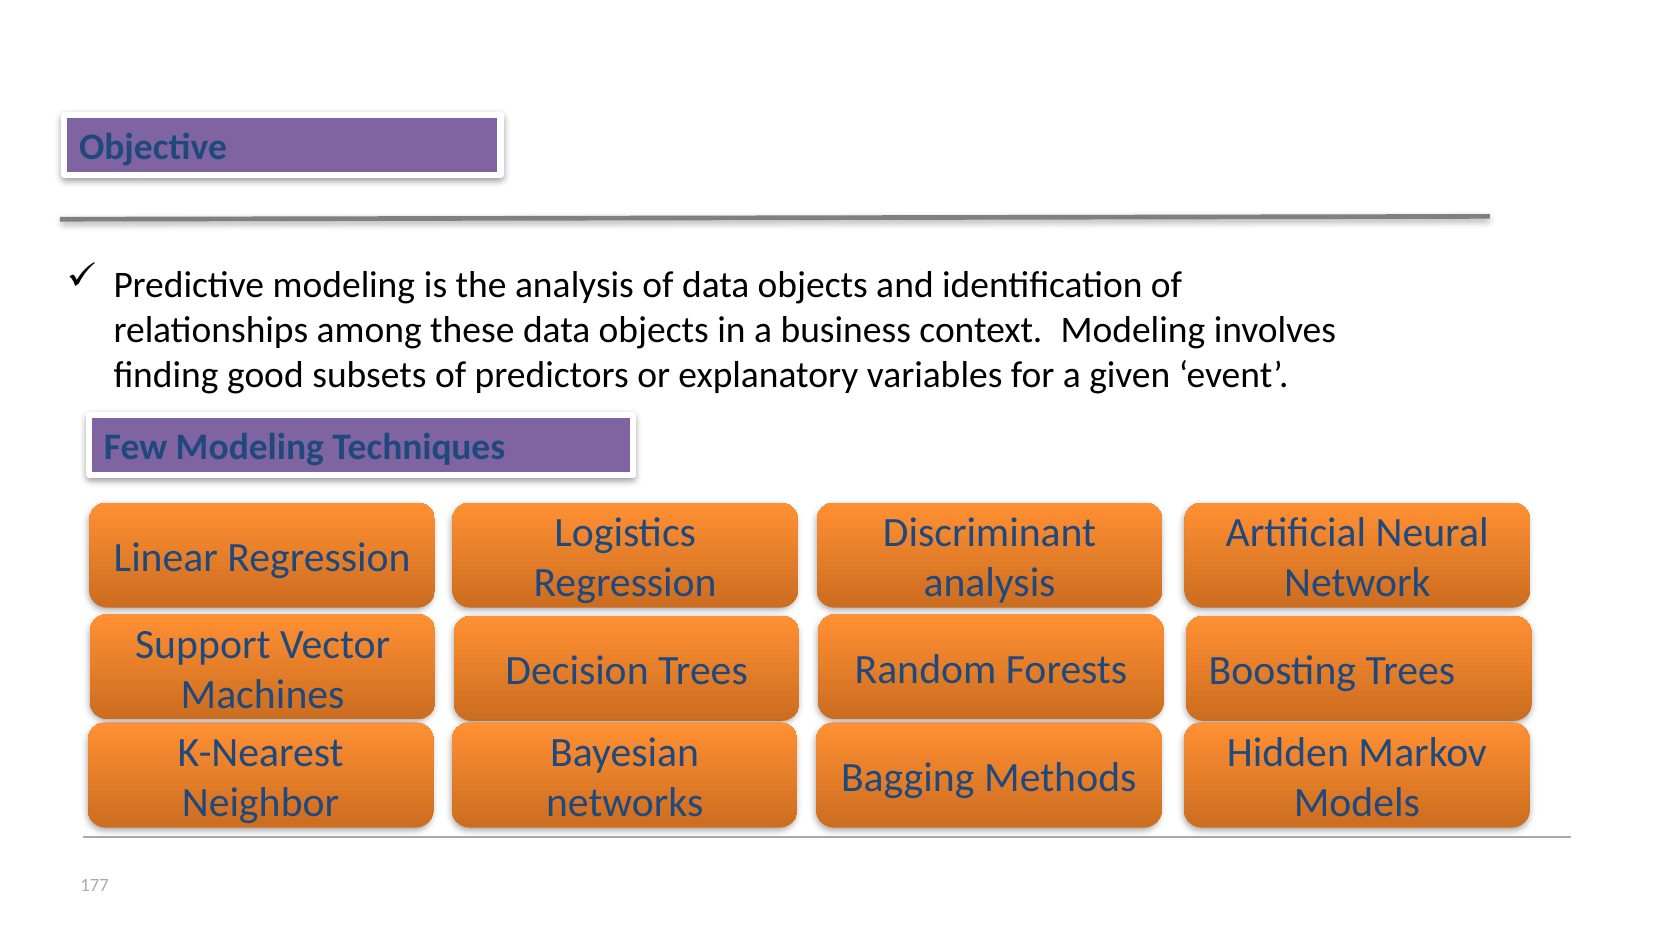

# Predictive Modeling Techniques for Classification Problems
Objective

Predictive modeling is the analysis of data objects and identification of relationships among these data objects in a business context.  Modeling involves finding good subsets of predictors or explanatory variables for a given ‘event’.
Few Modeling Techniques
Linear Regression
Logistics Regression
Discriminant analysis
Artificial Neural Network
Random Forests
Support Vector Machines
Boosting Trees
Decision Trees
K-Nearest Neighbor
Bayesian networks
Bagging Methods
Hidden Markov Models
177